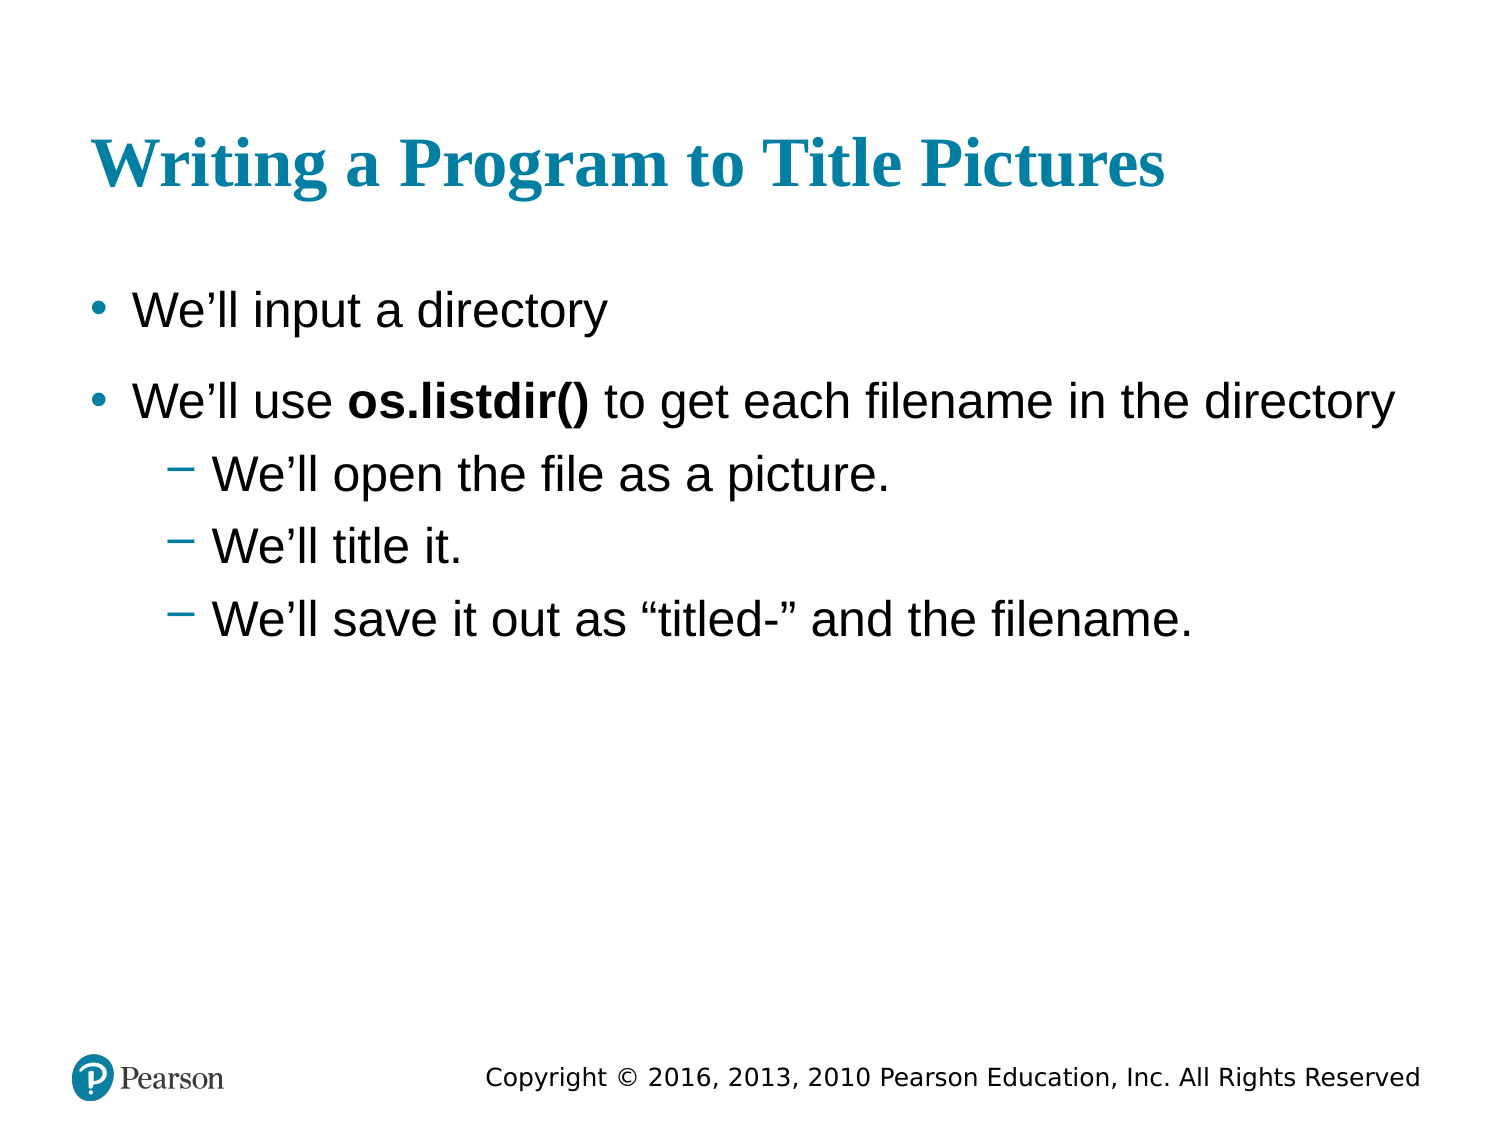

# Writing a Program to Title Pictures
We’ll input a directory
We’ll use o s.listdir() to get each filename in the directory
We’ll open the file as a picture.
We’ll title it.
We’ll save it out as “titled-” and the filename.